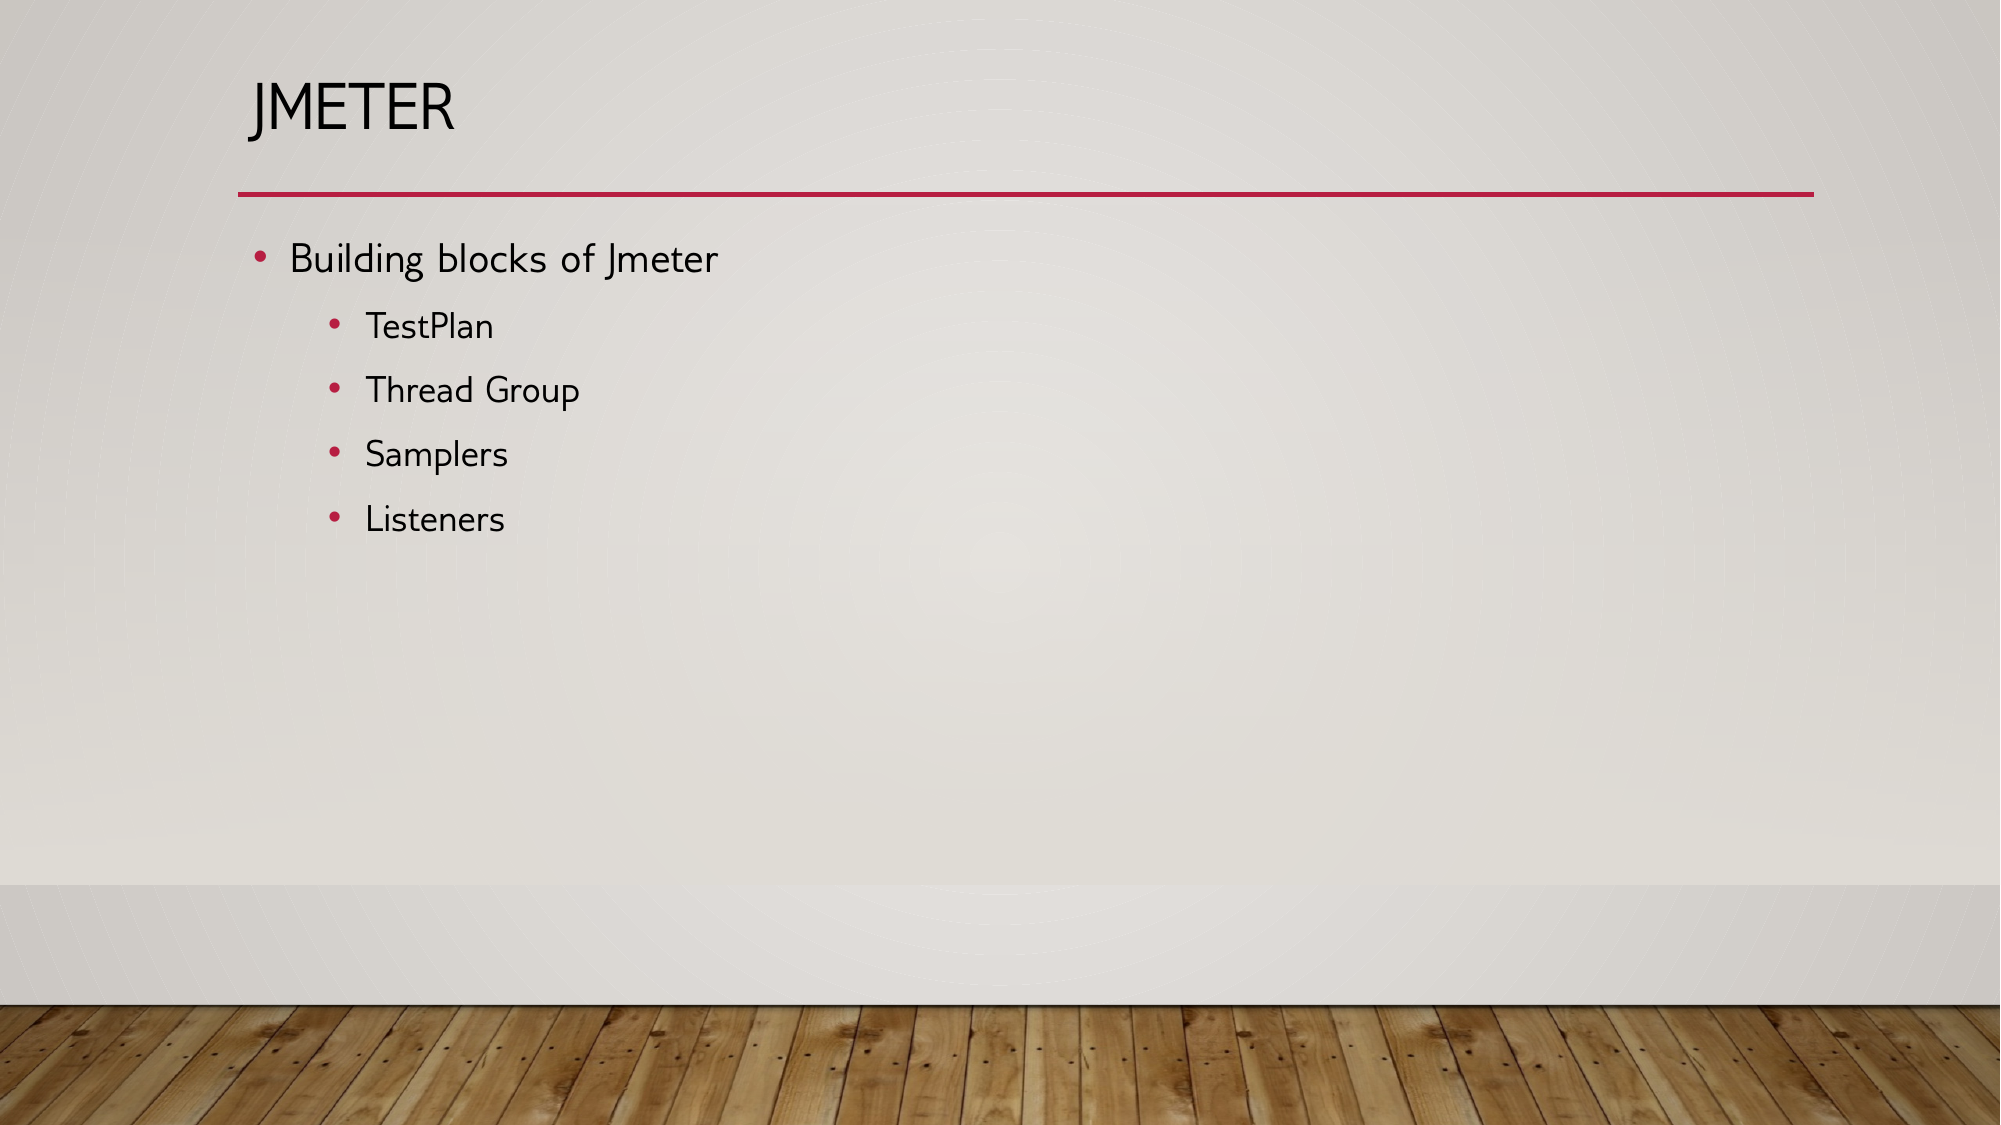

# Jmeter
Building blocks of Jmeter
TestPlan
Thread Group
Samplers
Listeners